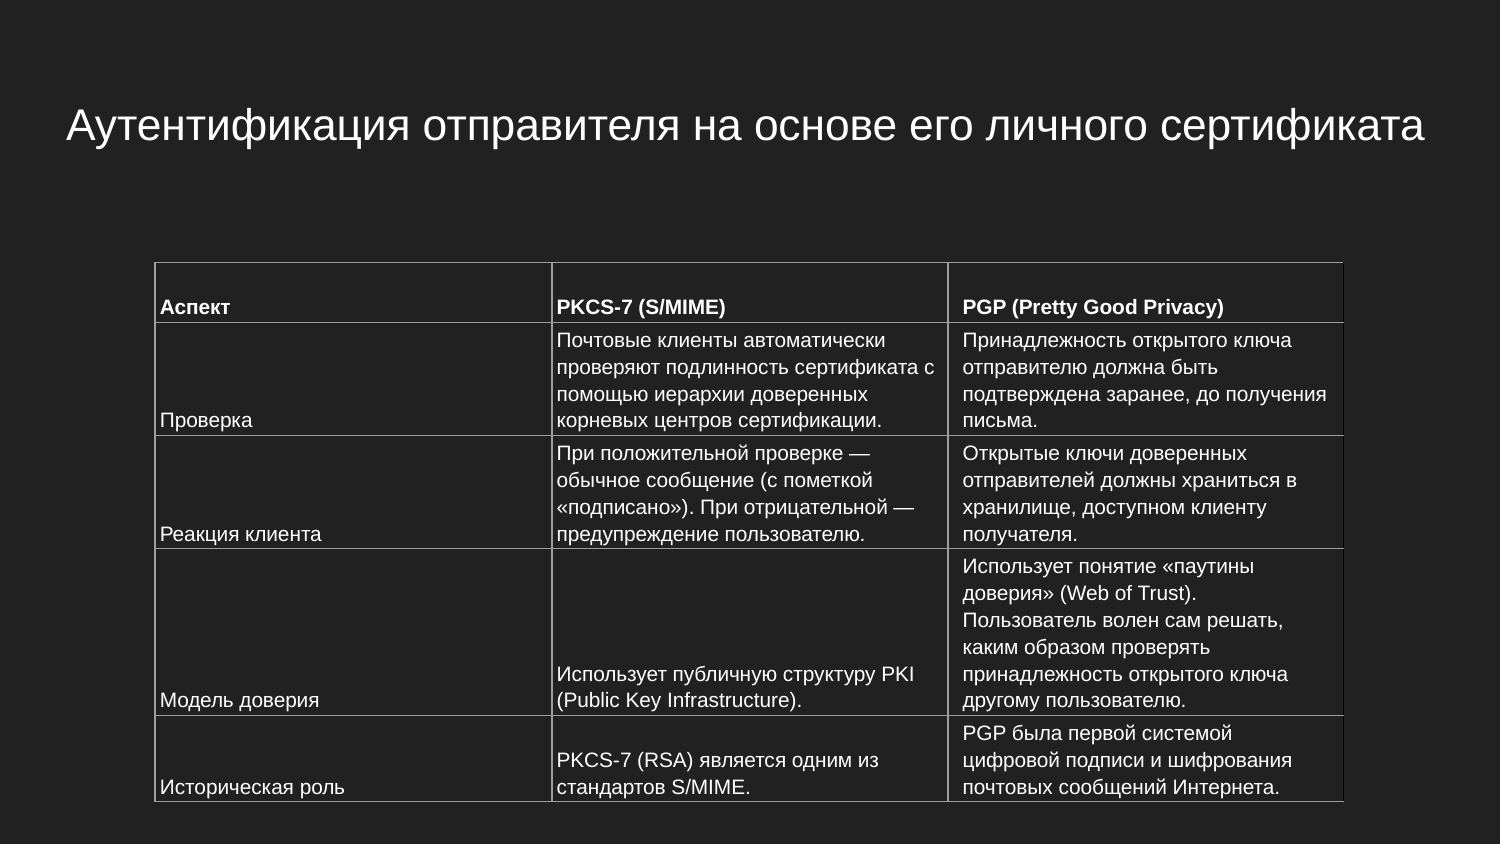

# Аутентификация отправителя на основе его личного сертификата
| Аспект | PKCS-7 (S/MIME) | PGP (Pretty Good Privacy) |
| --- | --- | --- |
| Проверка | Почтовые клиенты автоматически проверяют подлинность сертификата с помощью иерархии доверенных корневых центров сертификации. | Принадлежность открытого ключа отправителю должна быть подтверждена заранее, до получения письма. |
| Реакция клиента | При положительной проверке — обычное сообщение (с пометкой «подписано»). При отрицательной — предупреждение пользователю. | Открытые ключи доверенных отправителей должны храниться в хранилище, доступном клиенту получателя. |
| Модель доверия | Использует публичную структуру PKI (Public Key Infrastructure). | Использует понятие «паутины доверия» (Web of Trust). Пользователь волен сам решать, каким образом проверять принадлежность открытого ключа другому пользователю. |
| Историческая роль | PKCS-7 (RSA) является одним из стандартов S/MIME. | PGP была первой системой цифровой подписи и шифрования почтовых сообщений Интернета. |